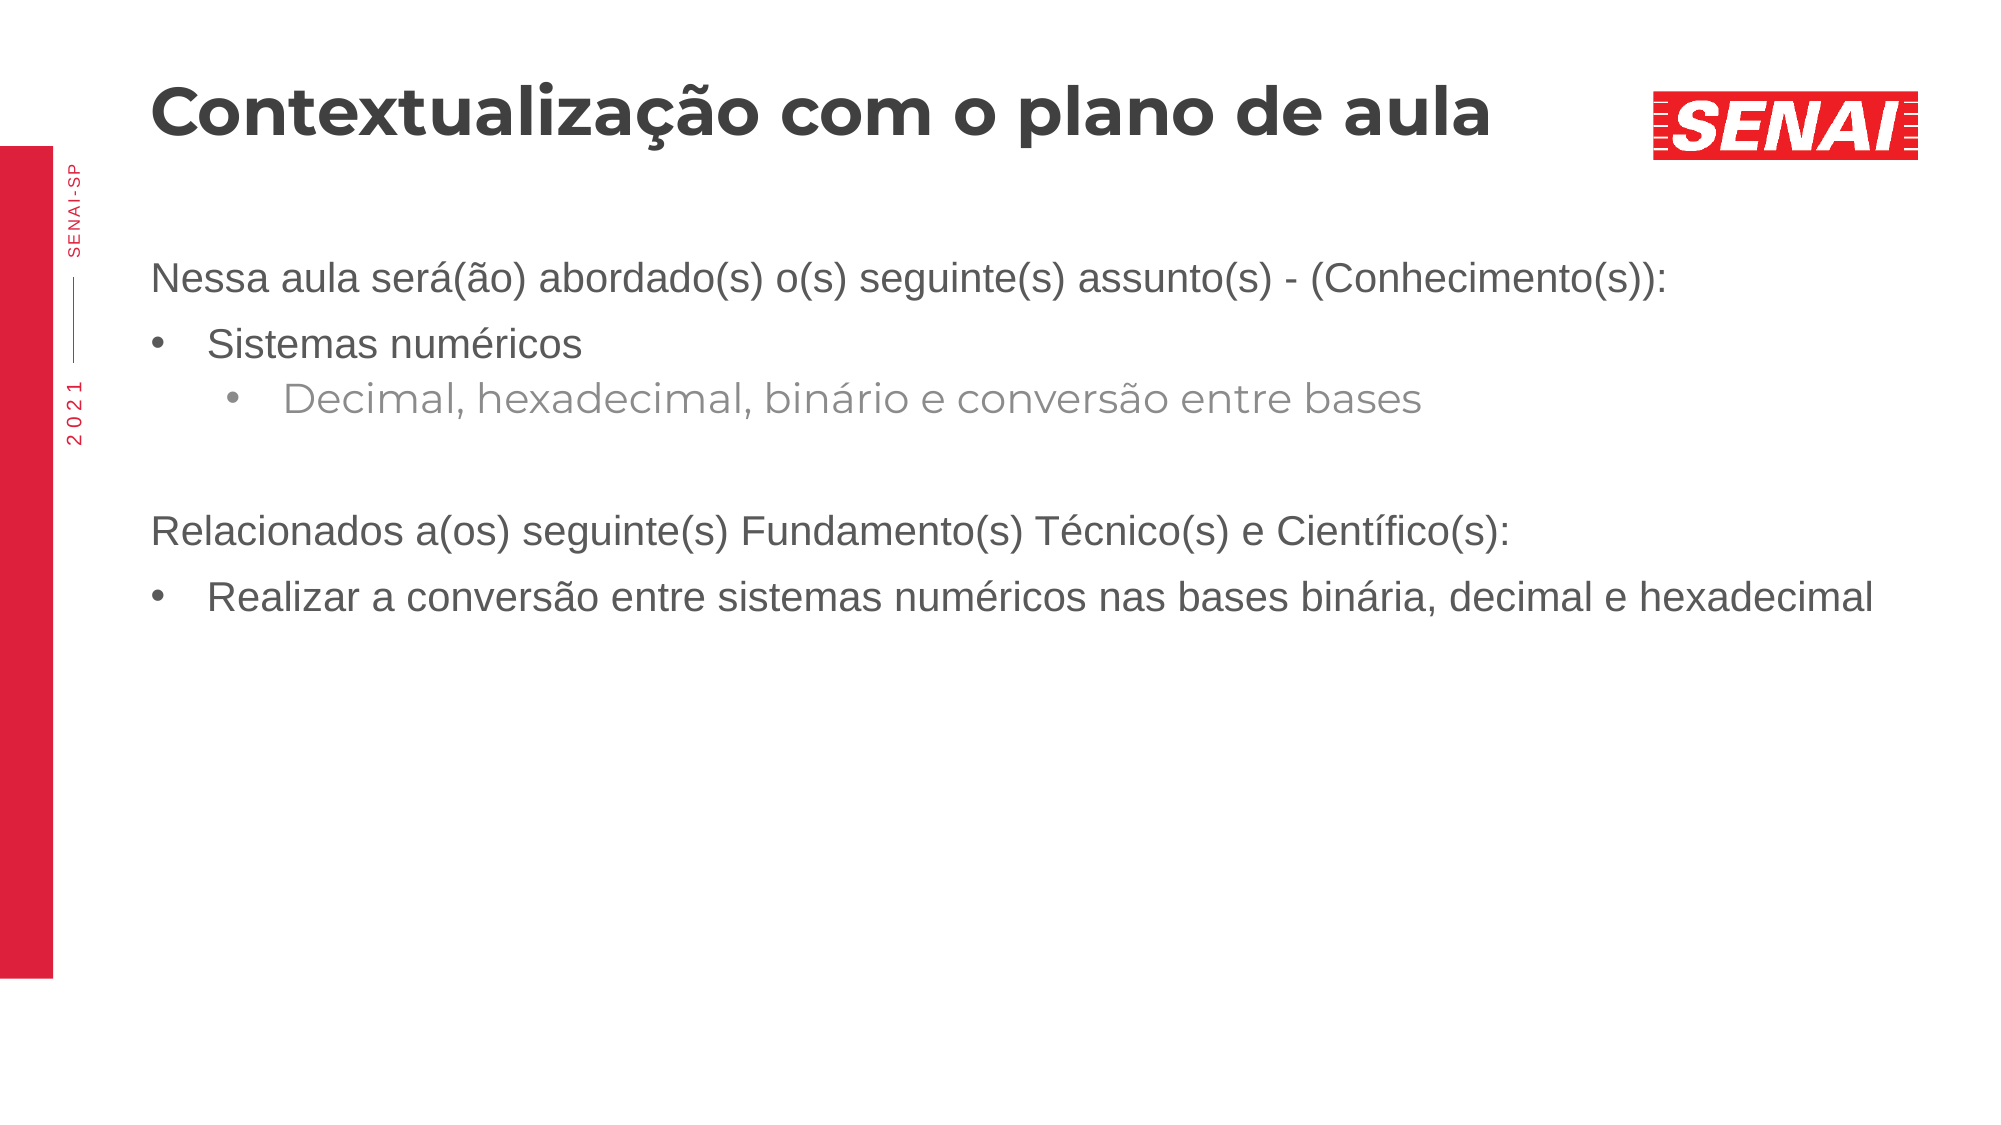

# Contextualização com o plano de aula

Nessa aula será(ão) abordado(s) o(s) seguinte(s) assunto(s) - (Conhecimento(s)):
Sistemas numéricos
Decimal, hexadecimal, binário e conversão entre bases

Relacionados a(os) seguinte(s) Fundamento(s) Técnico(s) e Científico(s):
Realizar a conversão entre sistemas numéricos nas bases binária, decimal e hexadecimal